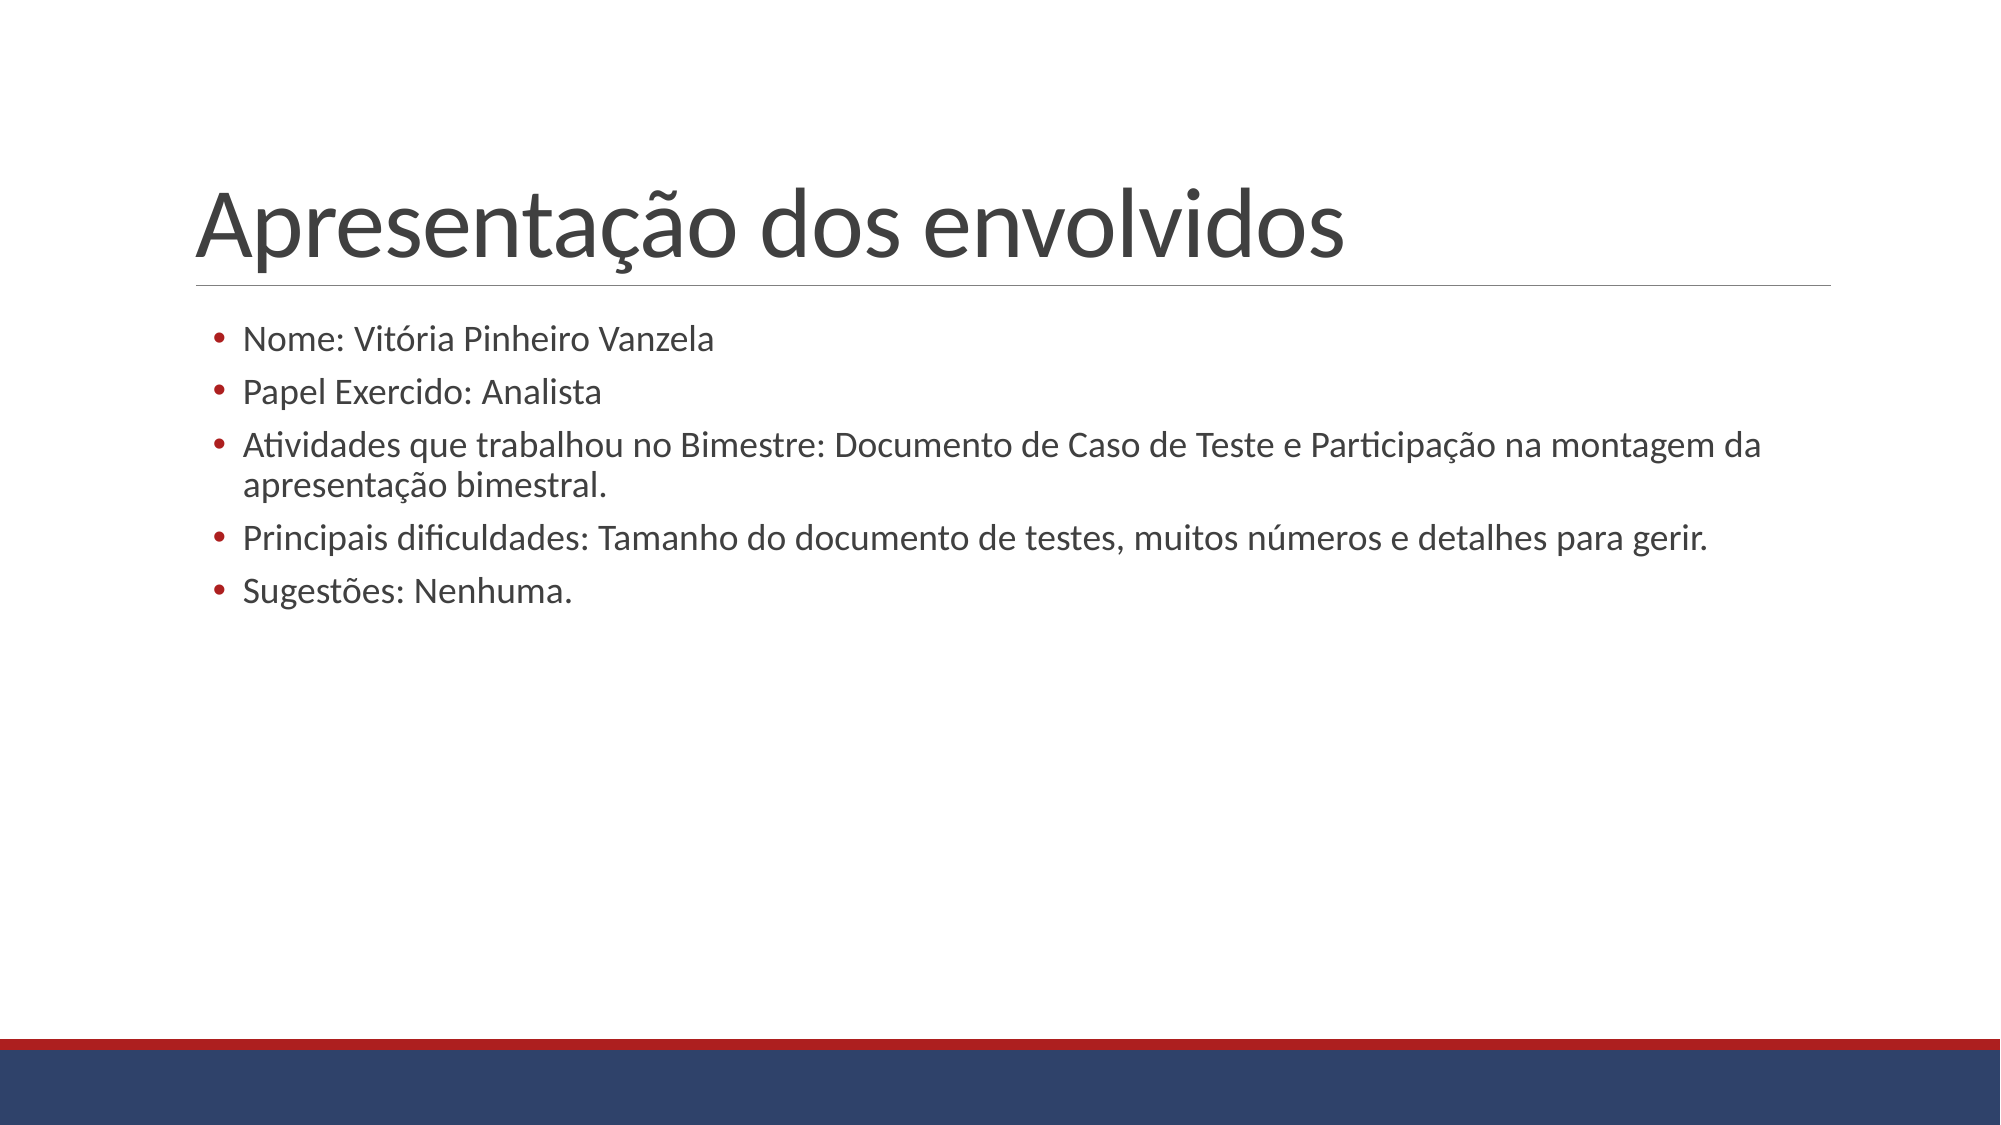

# Apresentação dos envolvidos
Nome: Vitória Pinheiro Vanzela
Papel Exercido: Analista
Atividades que trabalhou no Bimestre: Documento de Caso de Teste e Participação na montagem da apresentação bimestral.
Principais dificuldades: Tamanho do documento de testes, muitos números e detalhes para gerir.
Sugestões: Nenhuma.